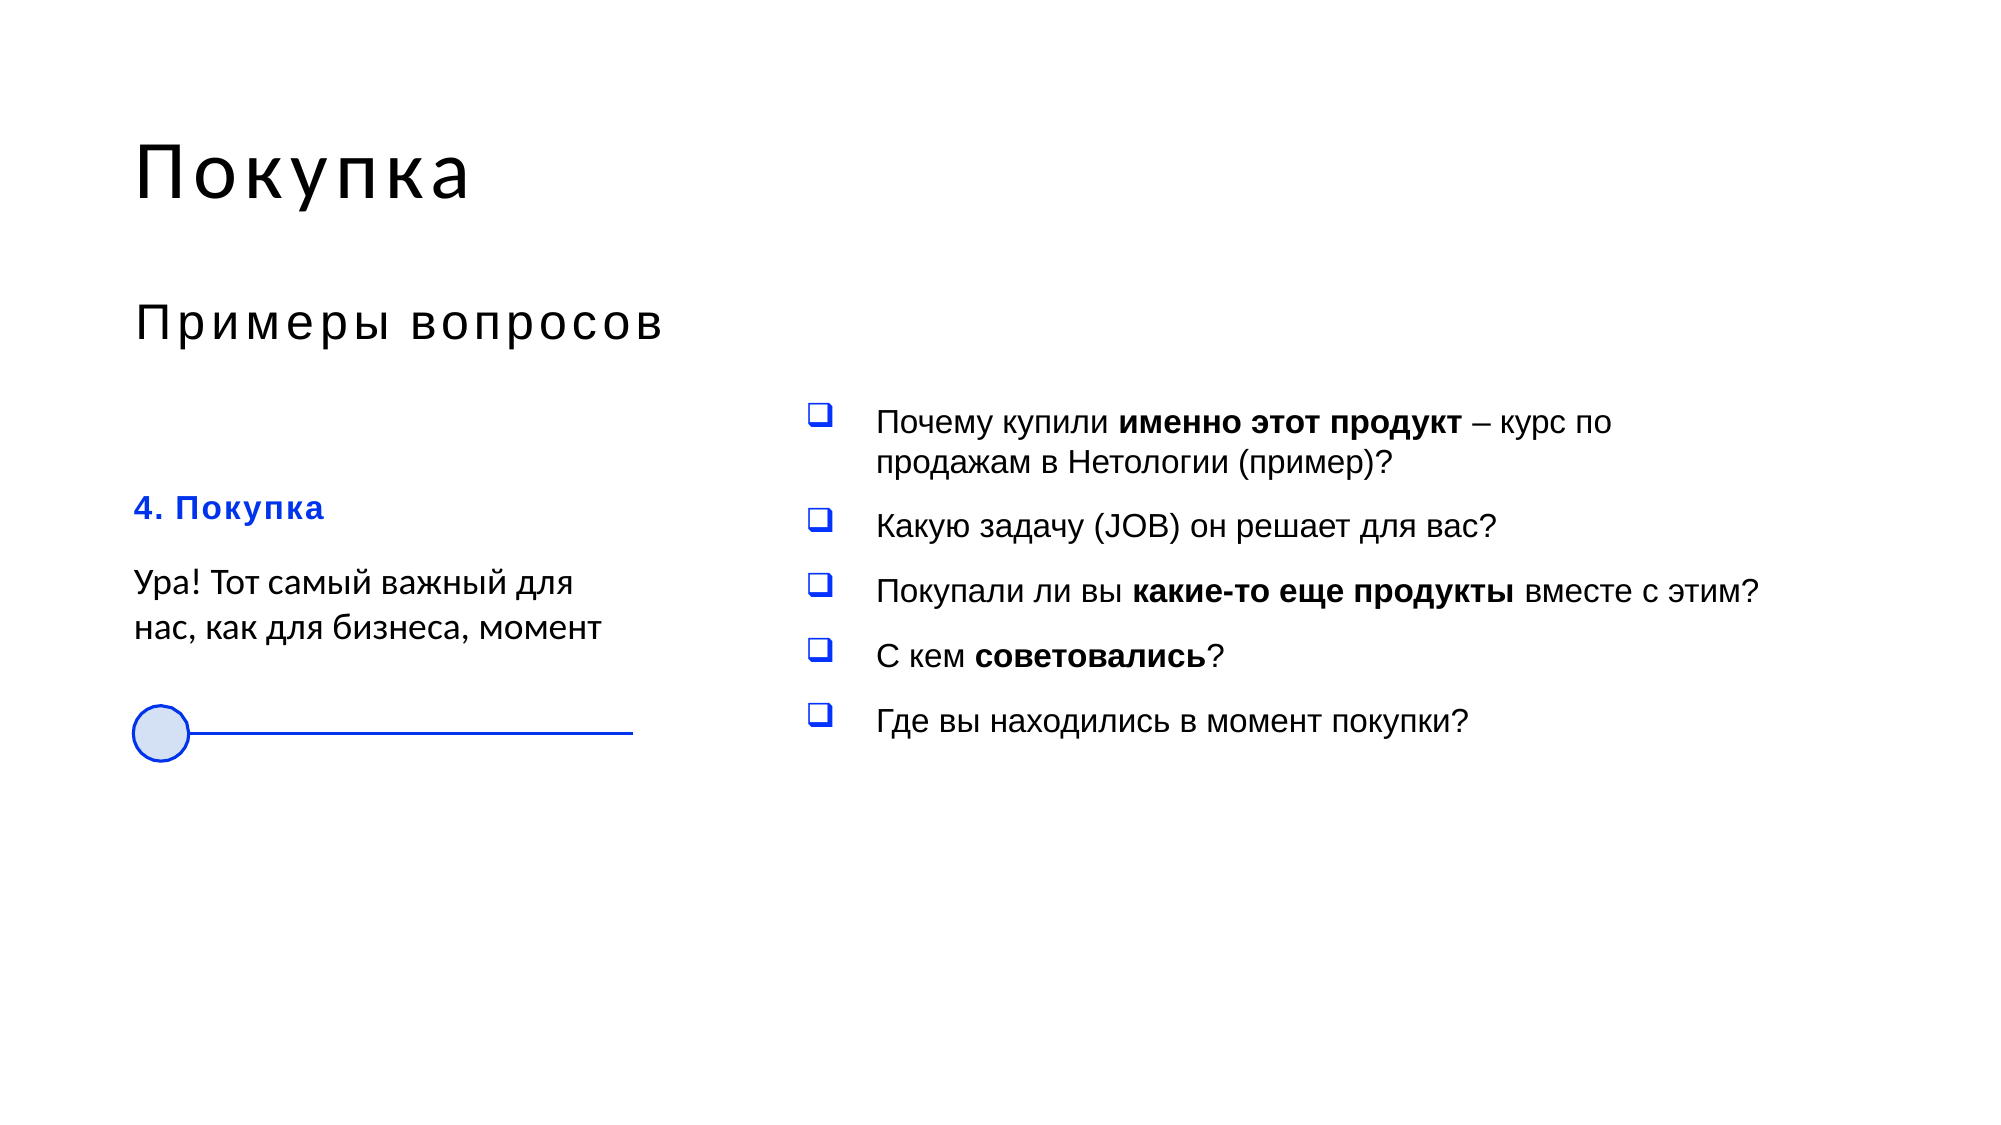

# Покупка
Примеры вопросов
Почему купили именно этот продукт – курс по продажам в Нетологии (пример)?
Какую задачу (JOB) он решает для вас?
Покупали ли вы какие-то еще продукты вместе с этим?
С кем советовались?
Где вы находились в момент покупки?

4. Покупка
Ура! Тот самый важный для нас, как для бизнеса, момент